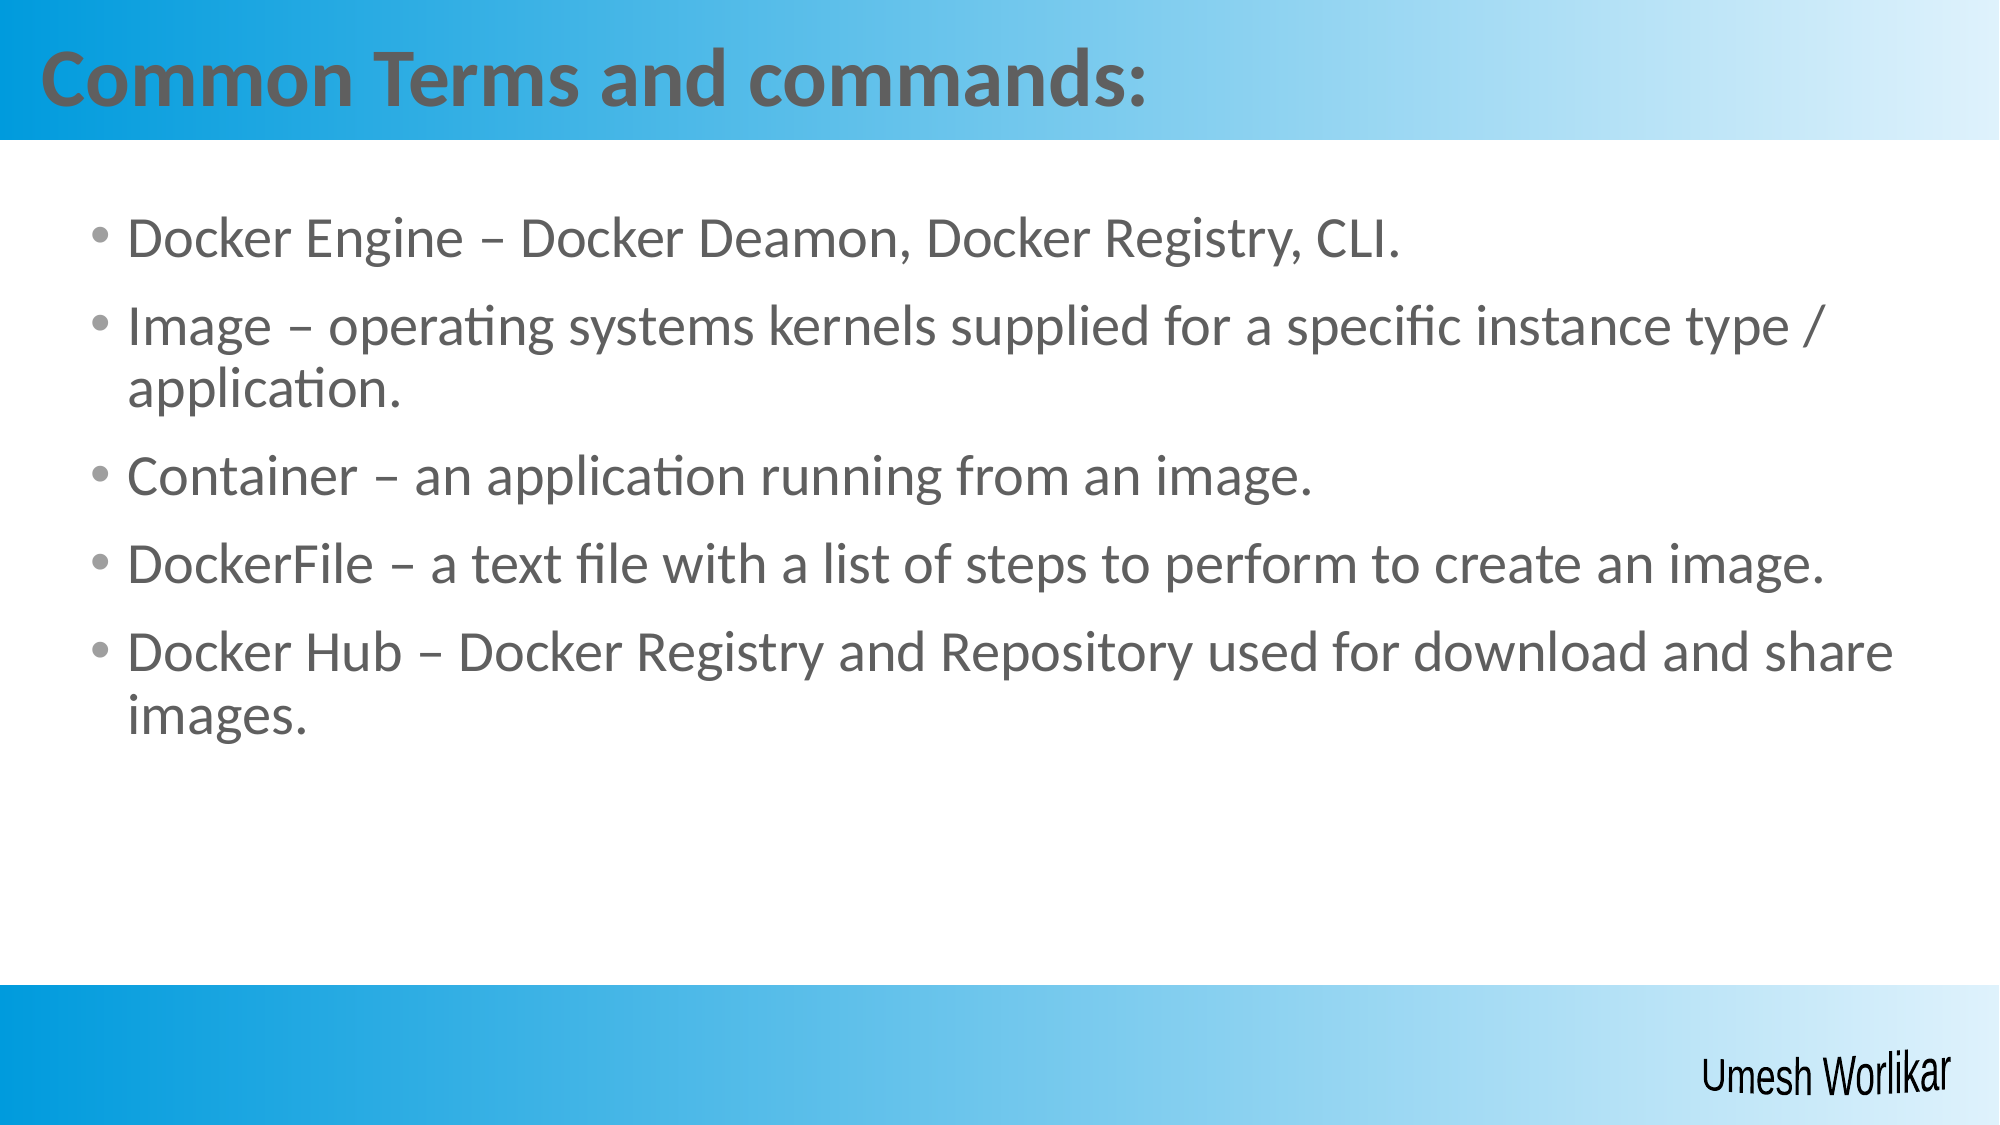

Common Terms and commands:
Docker Engine – Docker Deamon, Docker Registry, CLI.
Image – operating systems kernels supplied for a specific instance type / application.
Container – an application running from an image.
DockerFile – a text file with a list of steps to perform to create an image.
Docker Hub – Docker Registry and Repository used for download and share images.

Umesh Worlikar